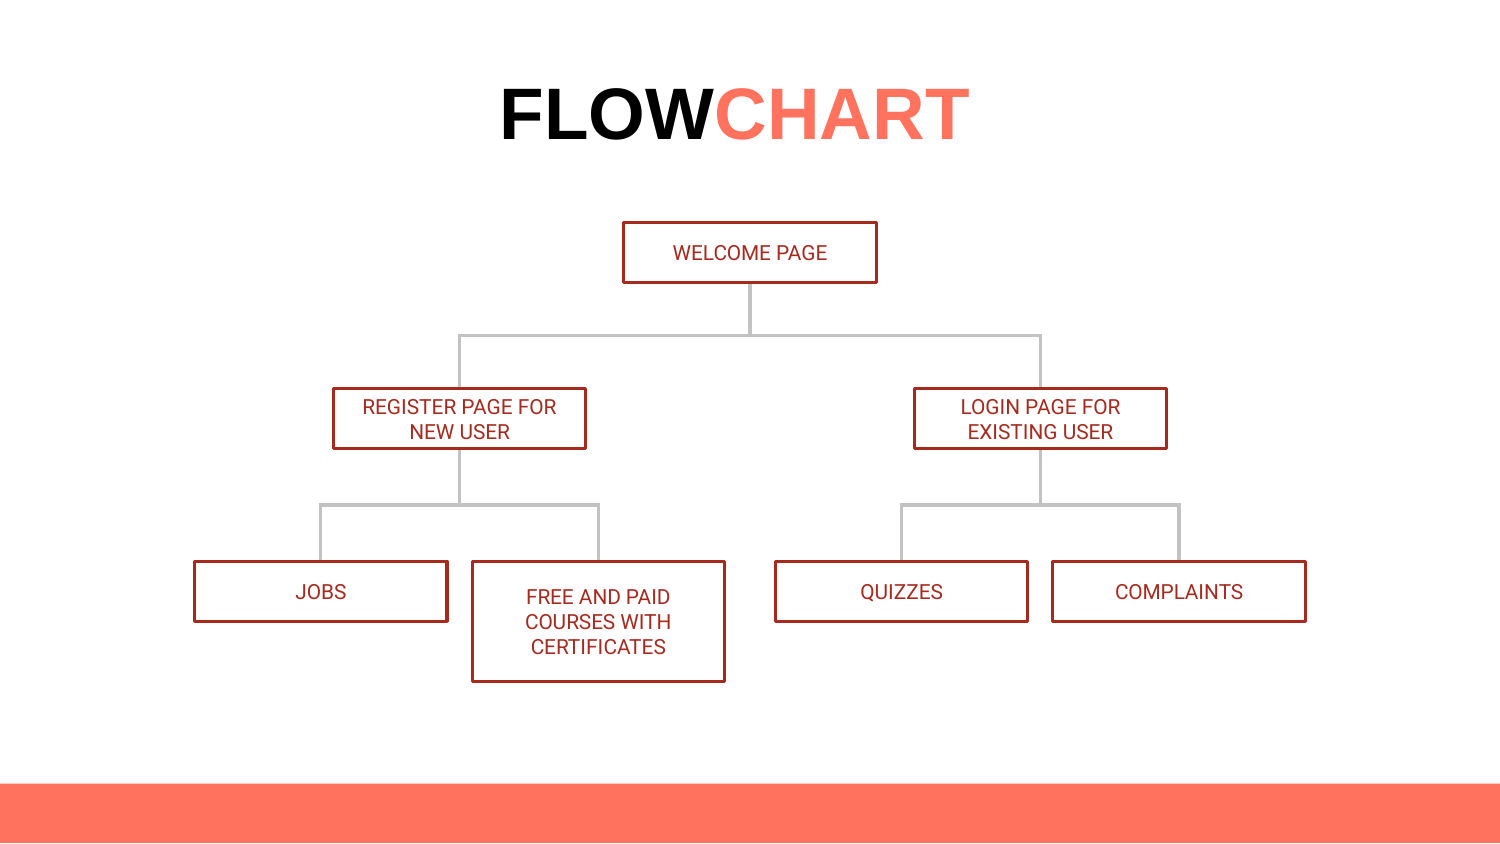

# FLOWCHART
WELCOME PAGE
REGISTER PAGE FOR NEW USER
LOGIN PAGE FOR EXISTING USER
JOBS
FREE AND PAID COURSES WITH CERTIFICATES
QUIZZES
COMPLAINTS